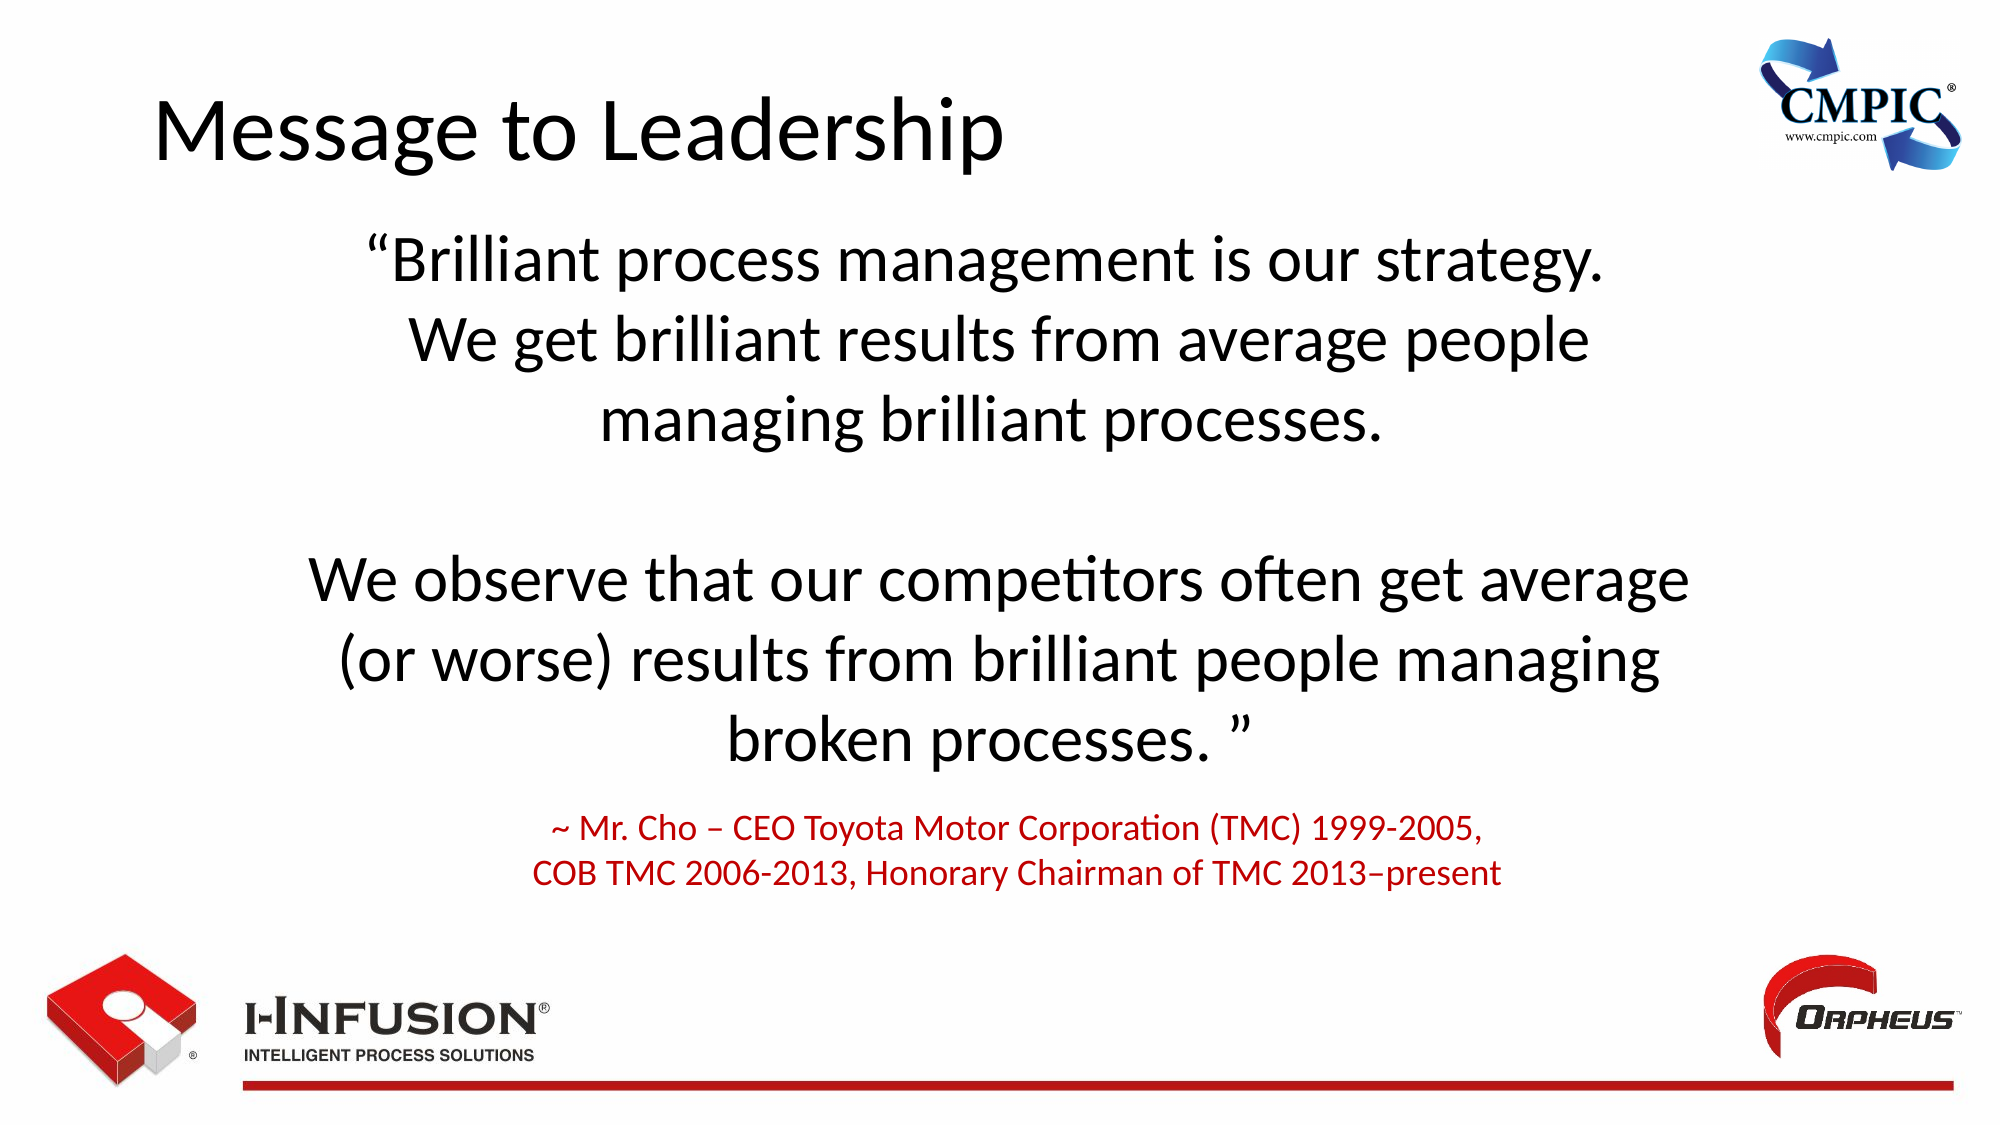

# Message to Leadership
“Brilliant process management is our strategy.
We get brilliant results from average people managing brilliant processes.

We observe that our competitors often get average (or worse) results from brilliant people managing broken processes. ”
~ Mr. Cho – CEO Toyota Motor Corporation (TMC) 1999-2005, COB TMC 2006-2013, Honorary Chairman of TMC 2013–present